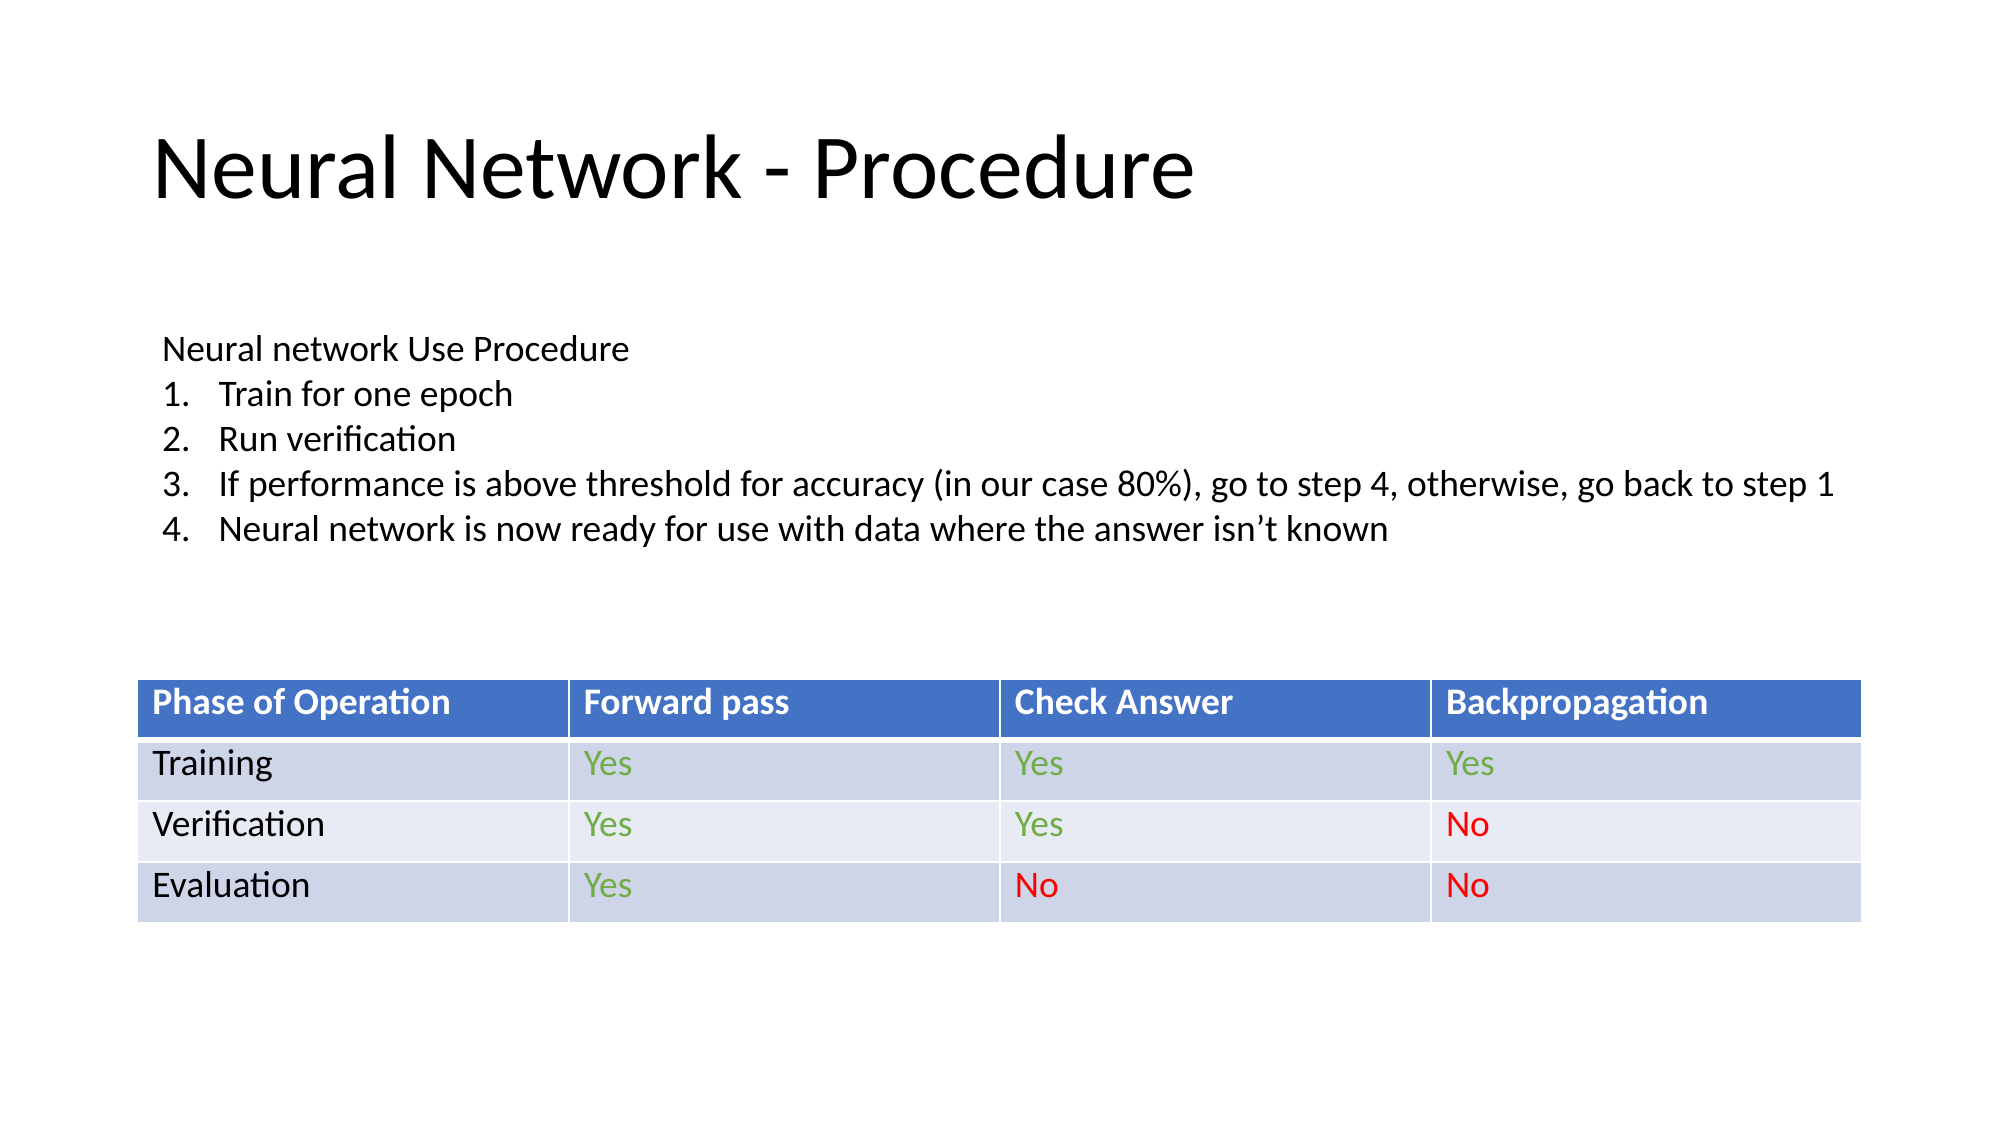

# Neural Network - Procedure
Neural network Use Procedure
Train for one epoch
Run verification
If performance is above threshold for accuracy (in our case 80%), go to step 4, otherwise, go back to step 1
Neural network is now ready for use with data where the answer isn’t known
| Phase of Operation | Forward pass | Check Answer | Backpropagation |
| --- | --- | --- | --- |
| Training | Yes | Yes | Yes |
| Verification | Yes | Yes | No |
| Evaluation | Yes | No | No |